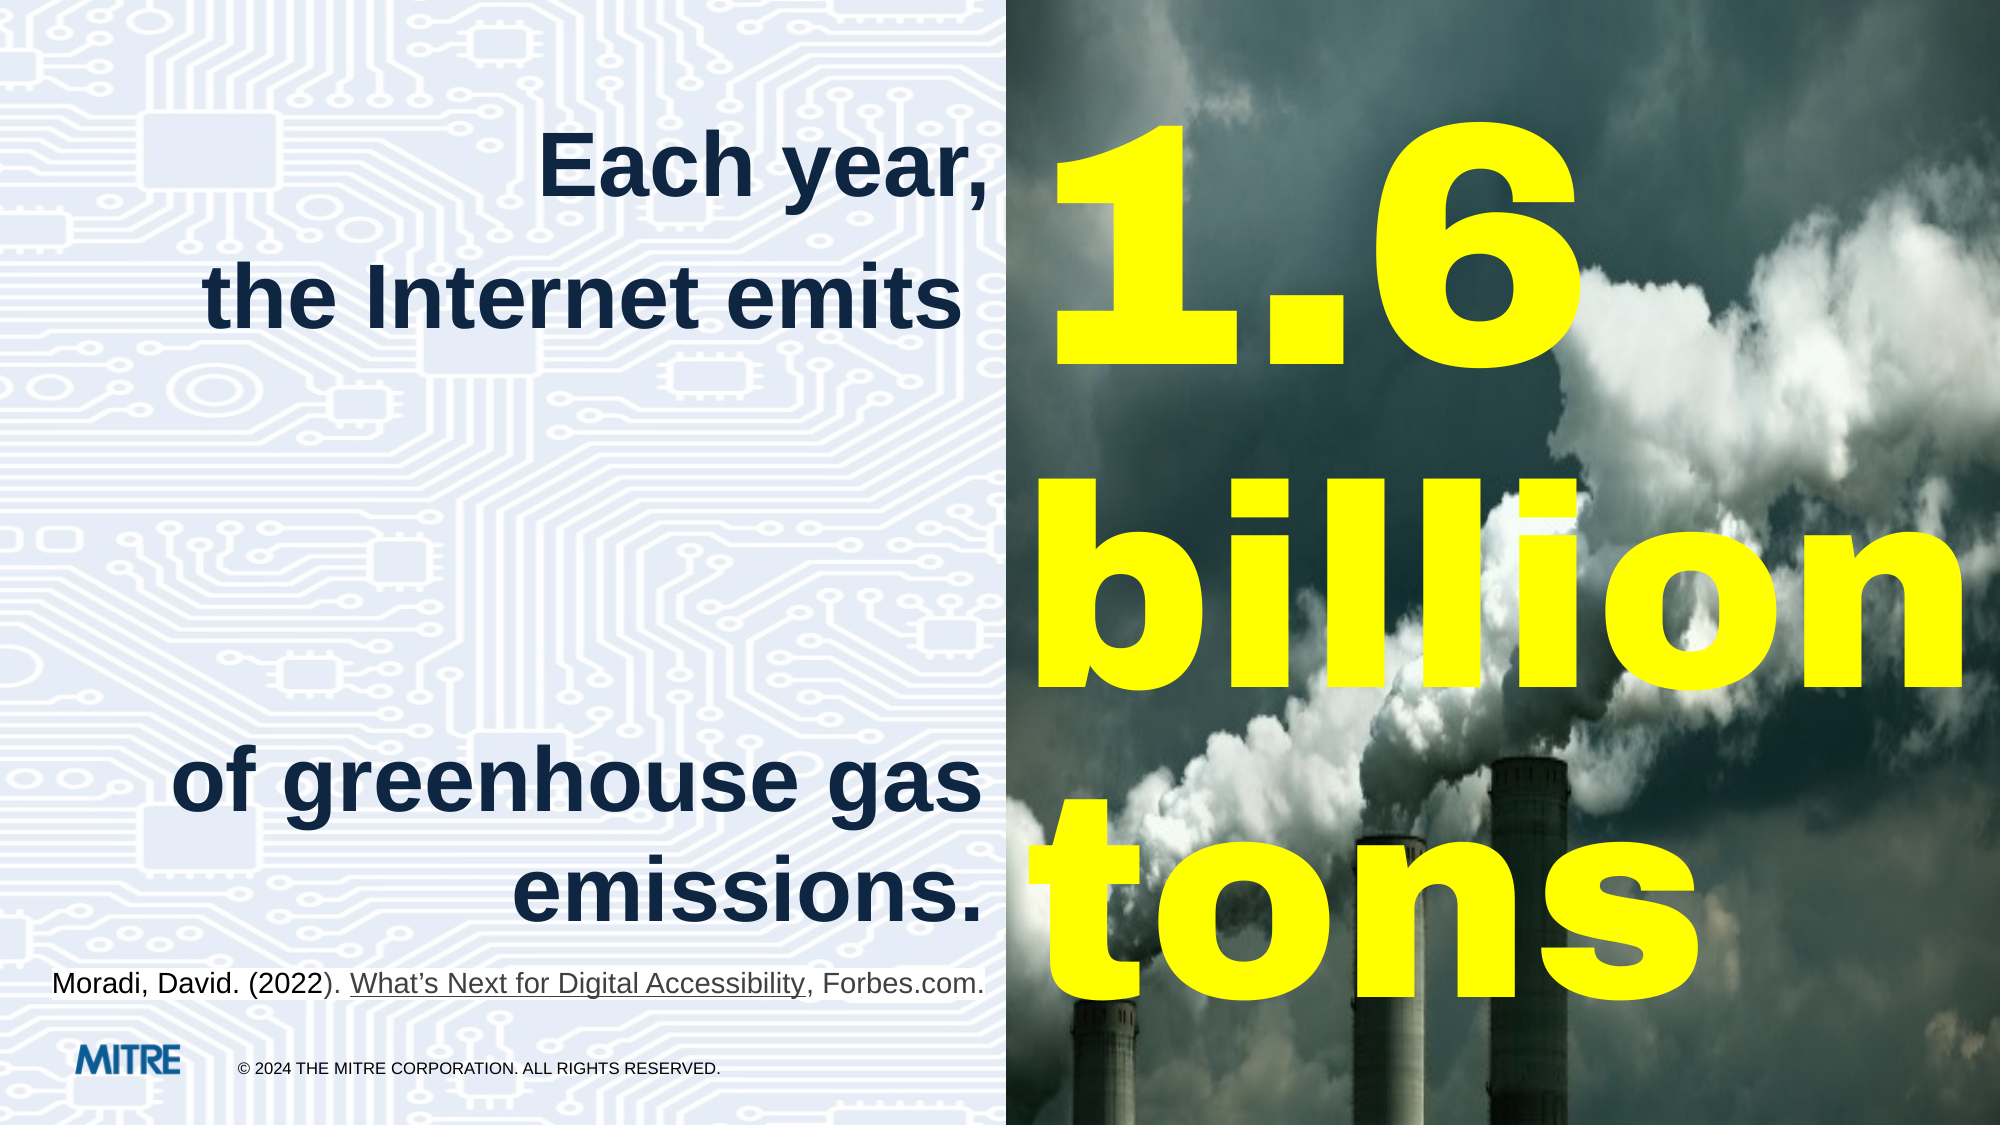

1.6 billion tons
# Each year, the Internet emits
of greenhouse gas emissions.
Moradi, David. (2022). What’s Next for Digital Accessibility, Forbes.com.
© 2024 THE MITRE CORPORATION. ALL RIGHTS RESERVED.
6